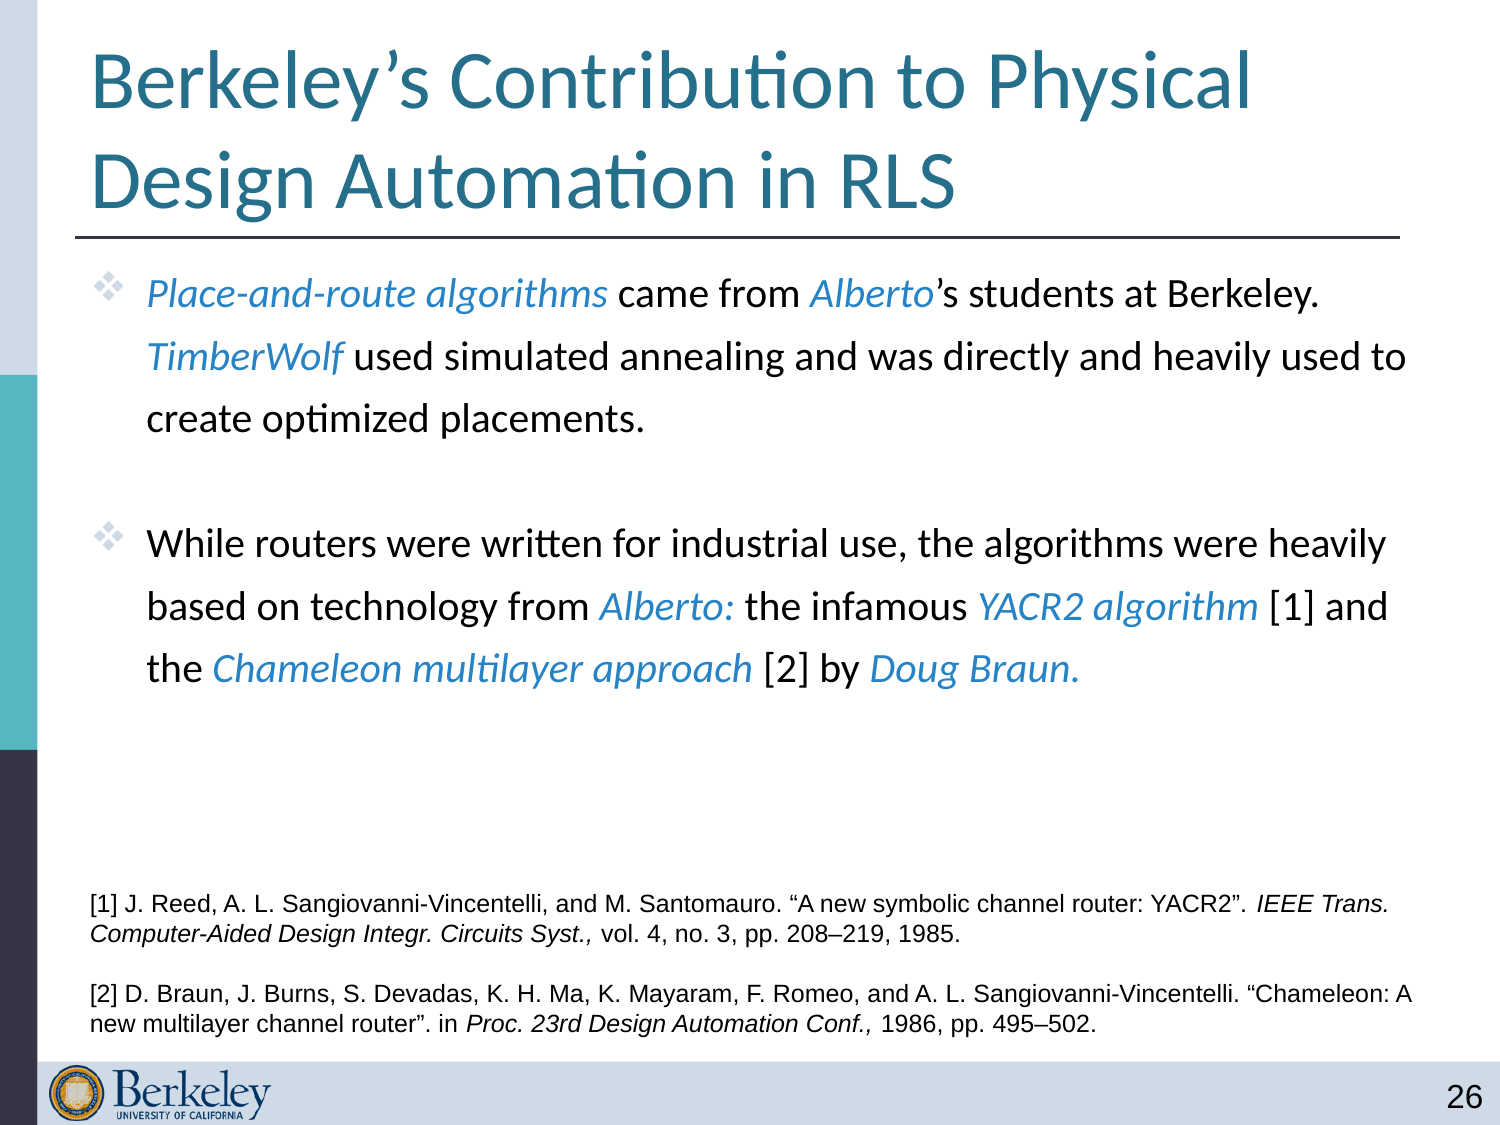

# Berkeley’s Contribution to Physical Design Automation in RLS
Place-and-route algorithms came from Alberto’s students at Berkeley. TimberWolf used simulated annealing and was directly and heavily used to create optimized placements.

While routers were written for industrial use, the algorithms were heavily based on technology from Alberto: the infamous YACR2 algorithm [1] and the Chameleon multilayer approach [2] by Doug Braun.
[1] J. Reed, A. L. Sangiovanni-Vincentelli, and M. Santomauro. “A new symbolic channel router: YACR2”. IEEE Trans. Computer-Aided Design Integr. Circuits Syst., vol. 4, no. 3, pp. 208–219, 1985.

[2] D. Braun, J. Burns, S. Devadas, K. H. Ma, K. Mayaram, F. Romeo, and A. L. Sangiovanni-Vincentelli. “Chameleon: A new multilayer channel router”. in Proc. 23rd Design Automation Conf., 1986, pp. 495–502.
26